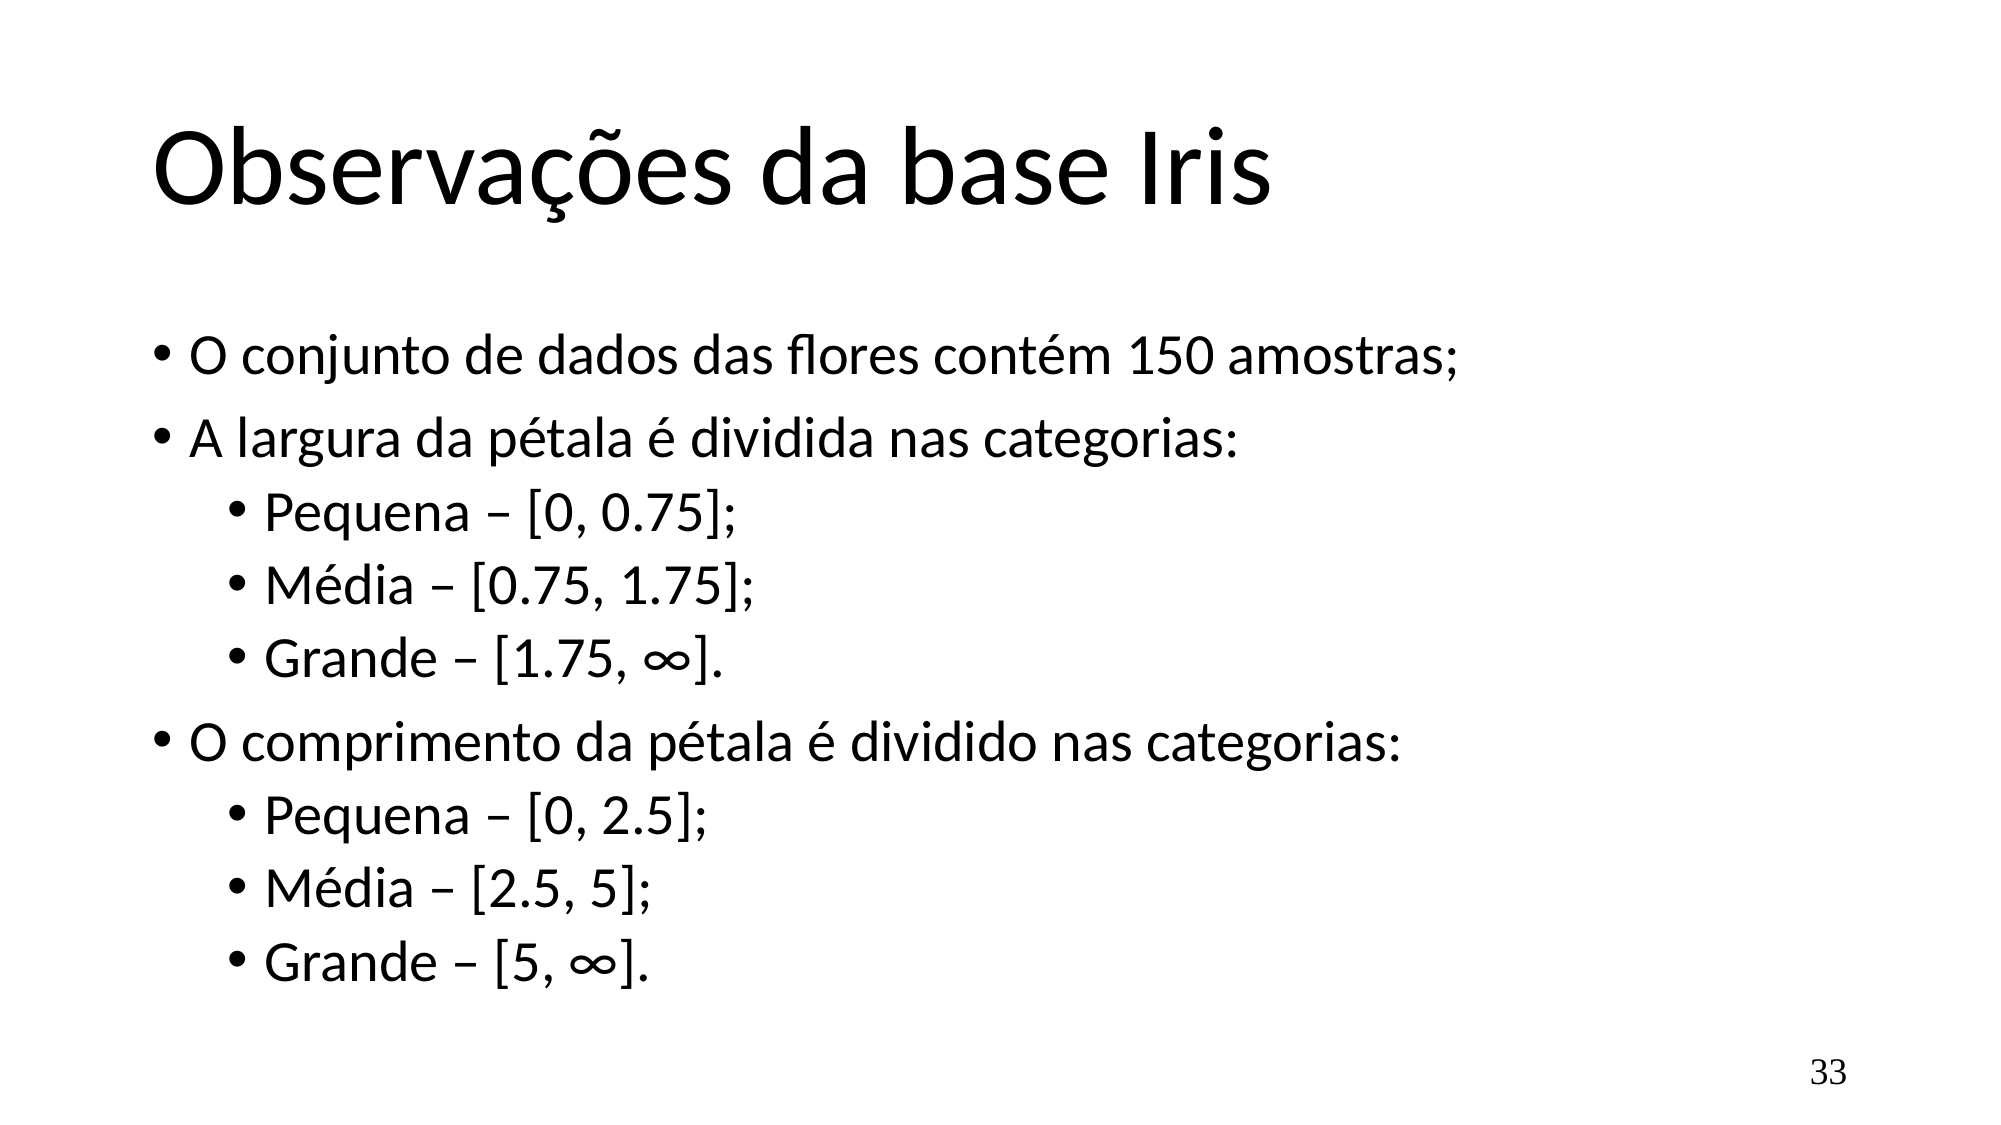

# Observações da base Iris
O conjunto de dados das flores contém 150 amostras;
A largura da pétala é dividida nas categorias:
Pequena – [0, 0.75];
Média – [0.75, 1.75];
Grande – [1.75, ∞].
O comprimento da pétala é dividido nas categorias:
Pequena – [0, 2.5];
Média – [2.5, 5];
Grande – [5, ∞].

33